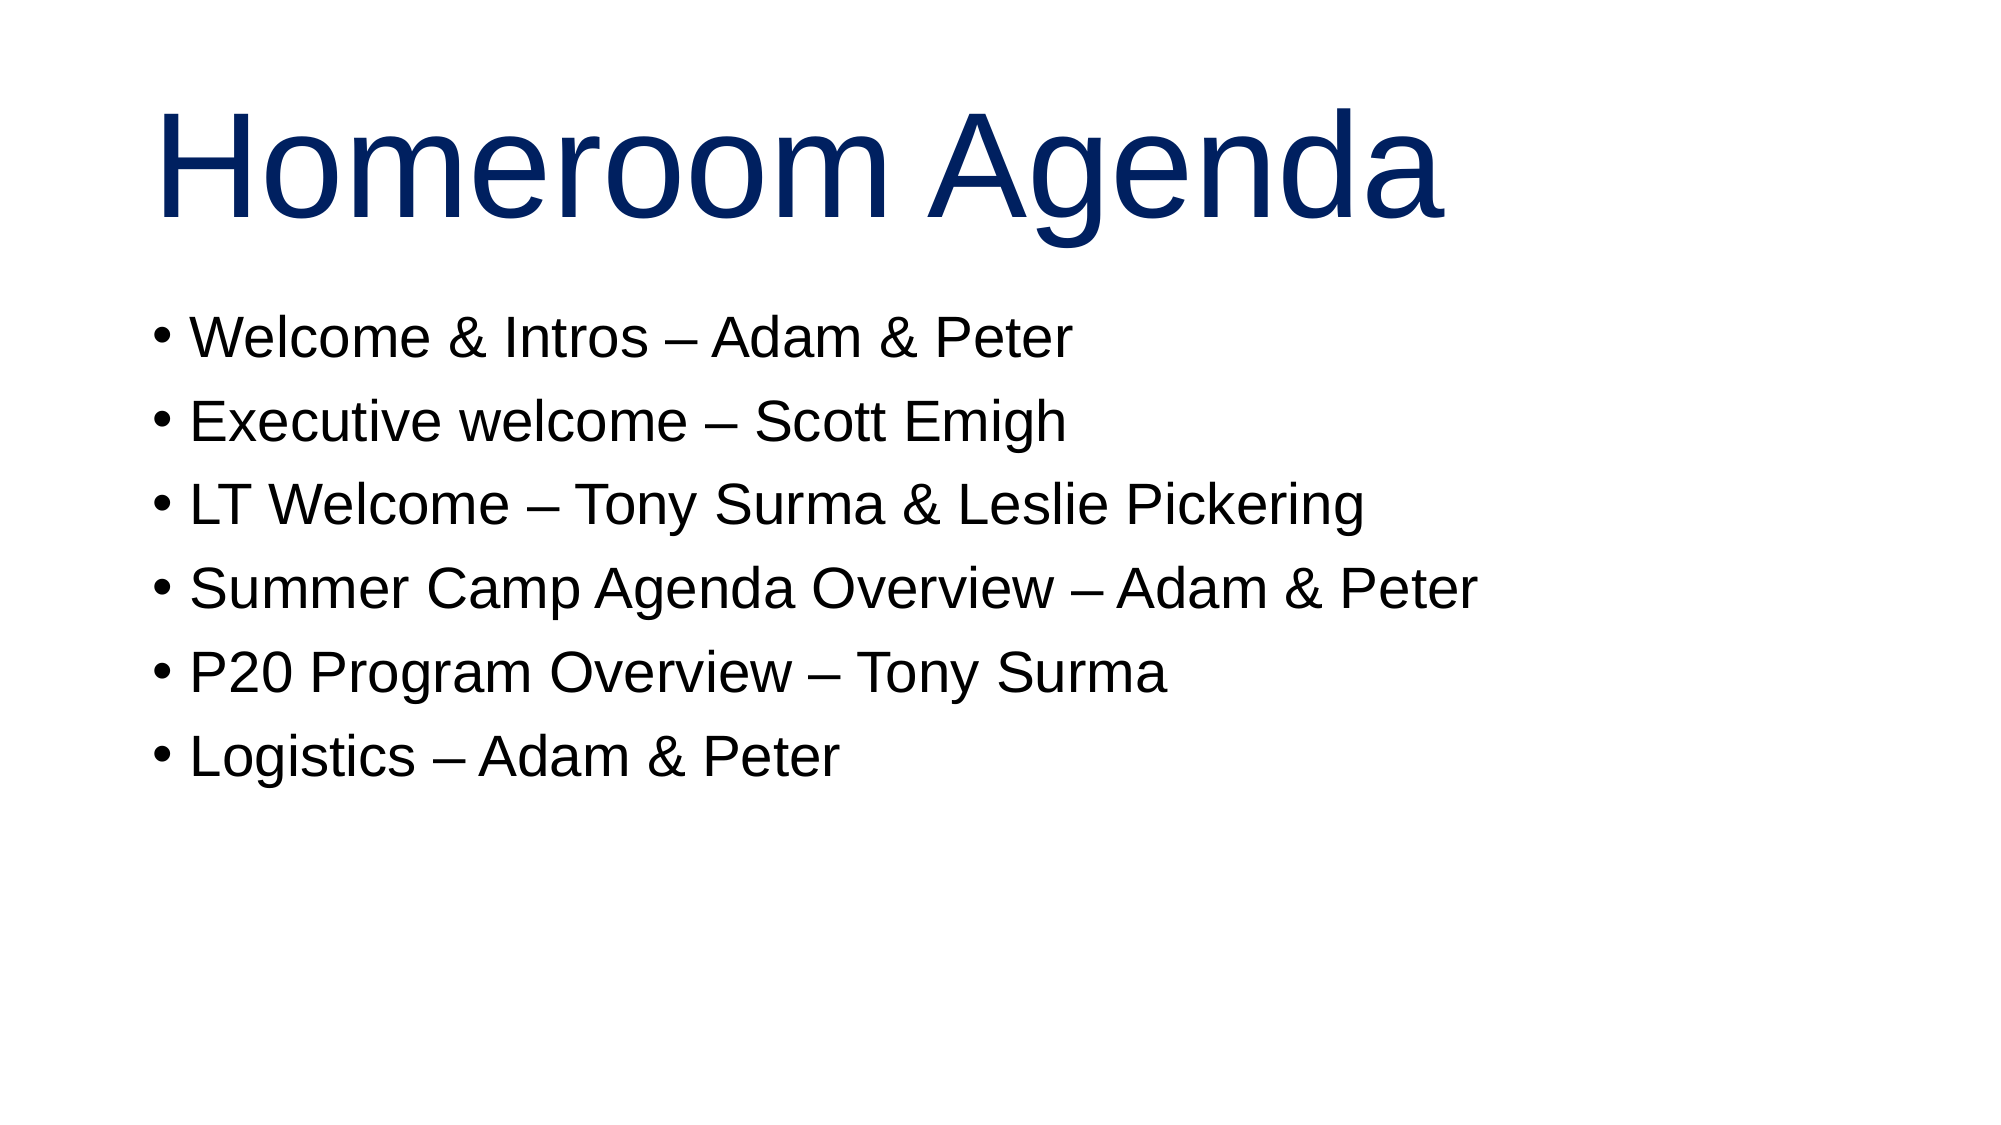

# Homeroom Agenda
Welcome & Intros – Adam & Peter
Executive welcome – Scott Emigh
LT Welcome – Tony Surma & Leslie Pickering
Summer Camp Agenda Overview – Adam & Peter
P20 Program Overview – Tony Surma
Logistics – Adam & Peter